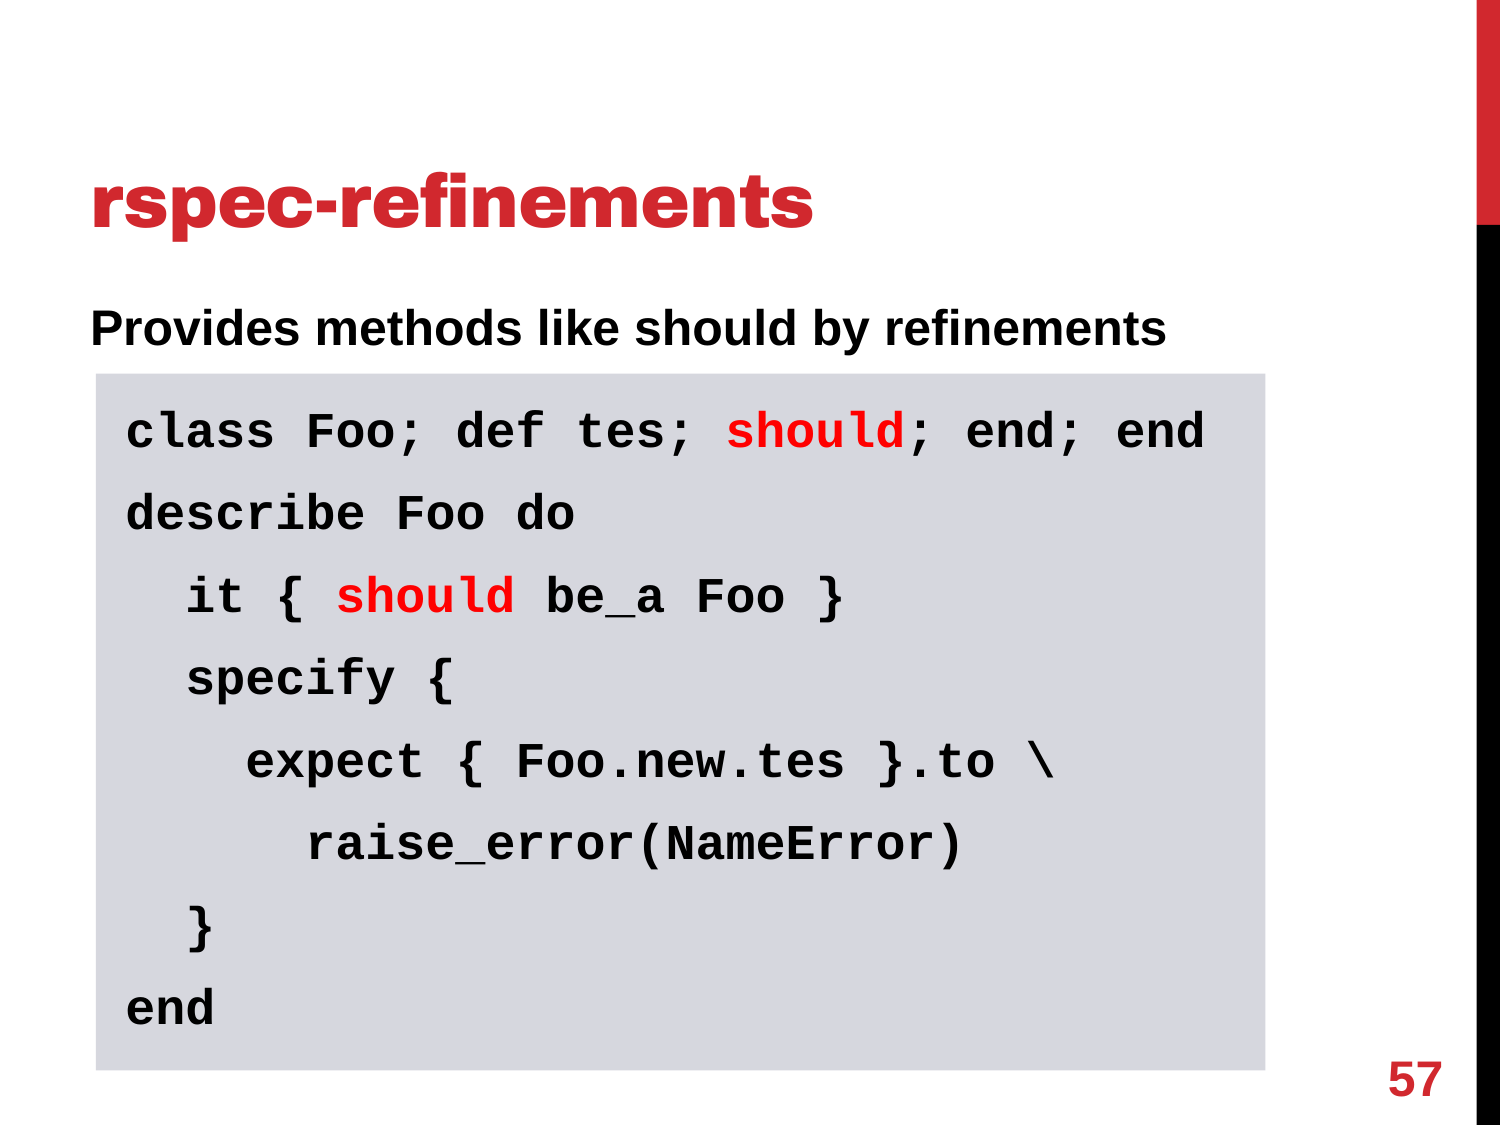

# rspec-refinements
Provides methods like should by refinements

class Foo; def tes; should; end; end
describe Foo do
  it { should be_a Foo }
  specify {
    expect { Foo.new.tes }.to \
      raise_error(NameError)
  }
end
57